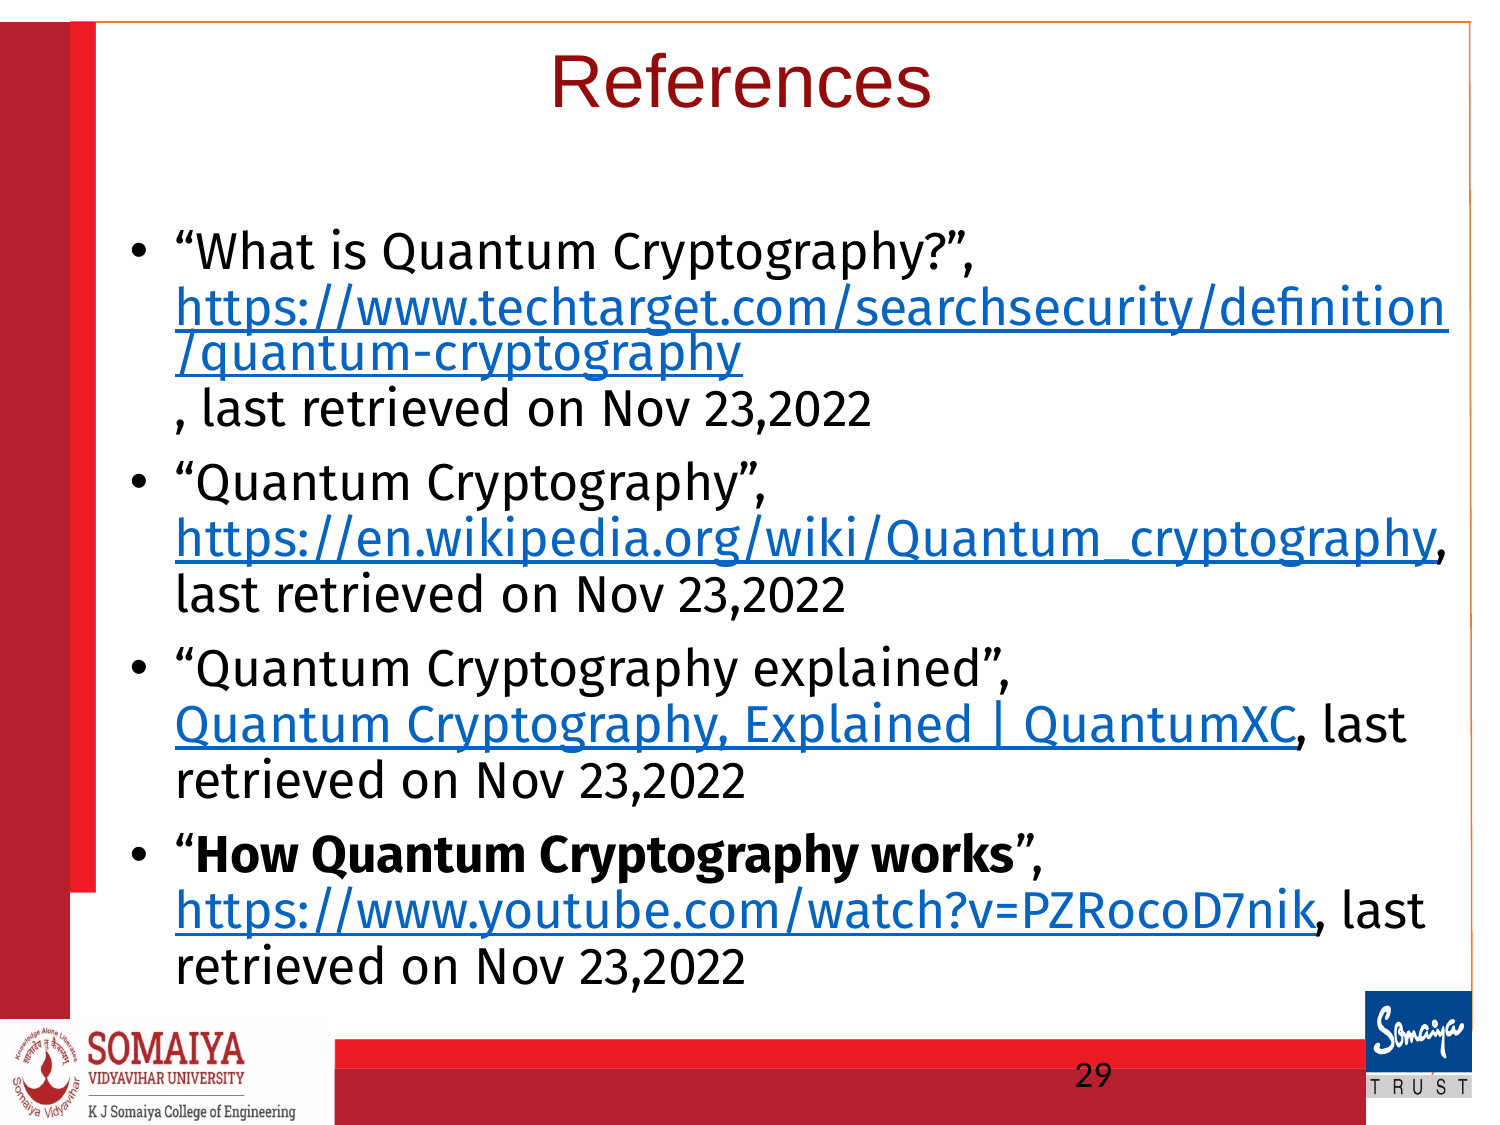

# References
“What is Quantum Cryptography?”, https://www.techtarget.com/searchsecurity/definition/quantum-cryptography, last retrieved on Nov 23,2022
“Quantum Cryptography”, https://en.wikipedia.org/wiki/Quantum_cryptography, last retrieved on Nov 23,2022
“Quantum Cryptography explained”, Quantum Cryptography, Explained | QuantumXC, last retrieved on Nov 23,2022
“How Quantum Cryptography works”, https://www.youtube.com/watch?v=PZRocoD7nik, last retrieved on Nov 23,2022

29